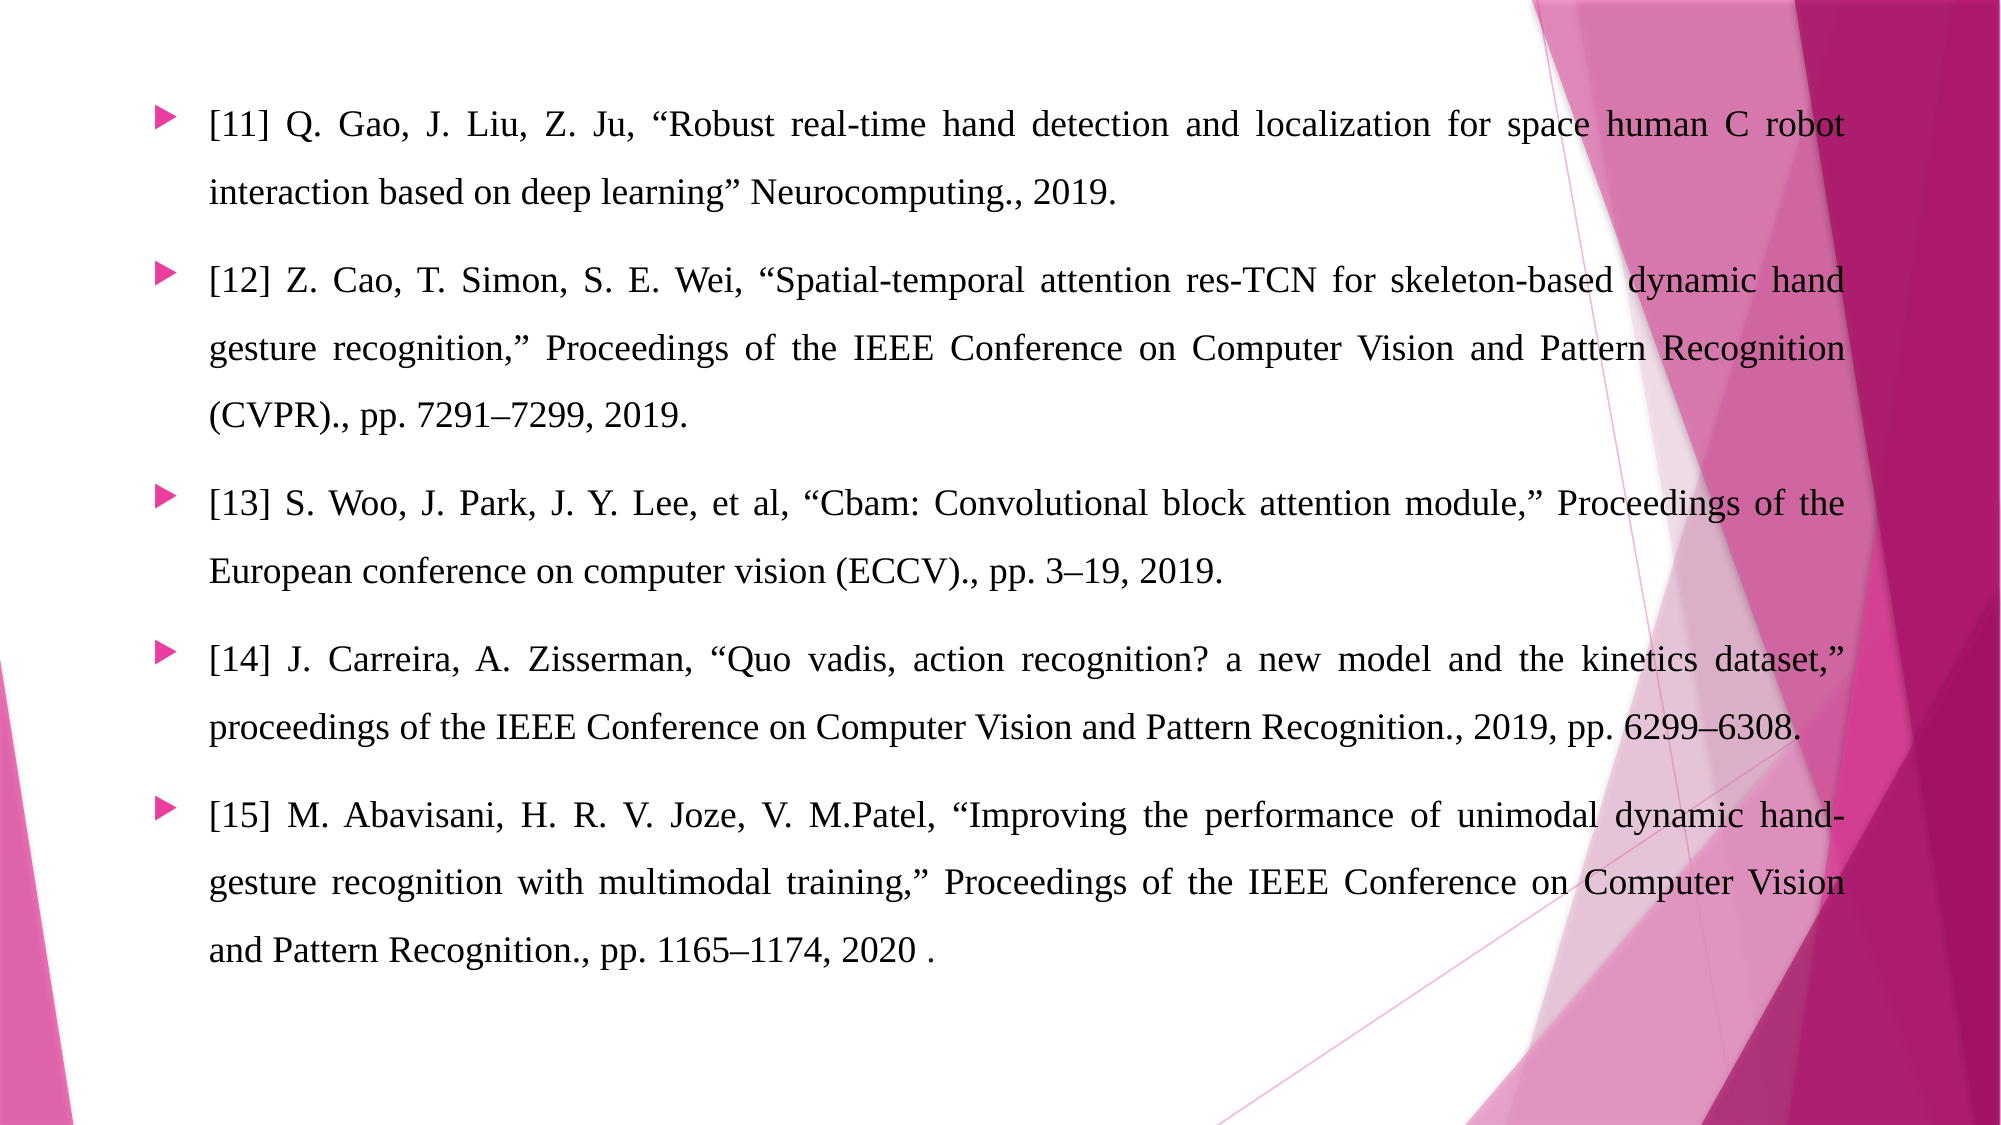

[11] Q. Gao, J. Liu, Z. Ju, “Robust real-time hand detection and localization for space human C robot interaction based on deep learning” Neurocomputing., 2019.
[12] Z. Cao, T. Simon, S. E. Wei, “Spatial-temporal attention res-TCN for skeleton-based dynamic hand gesture recognition,” Proceedings of the IEEE Conference on Computer Vision and Pattern Recognition (CVPR)., pp. 7291–7299, 2019.
[13] S. Woo, J. Park, J. Y. Lee, et al, “Cbam: Convolutional block attention module,” Proceedings of the European conference on computer vision (ECCV)., pp. 3–19, 2019.
[14] J. Carreira, A. Zisserman, “Quo vadis, action recognition? a new model and the kinetics dataset,” proceedings of the IEEE Conference on Computer Vision and Pattern Recognition., 2019, pp. 6299–6308.
[15] M. Abavisani, H. R. V. Joze, V. M.Patel, “Improving the performance of unimodal dynamic hand-gesture recognition with multimodal training,” Proceedings of the IEEE Conference on Computer Vision and Pattern Recognition., pp. 1165–1174, 2020 .